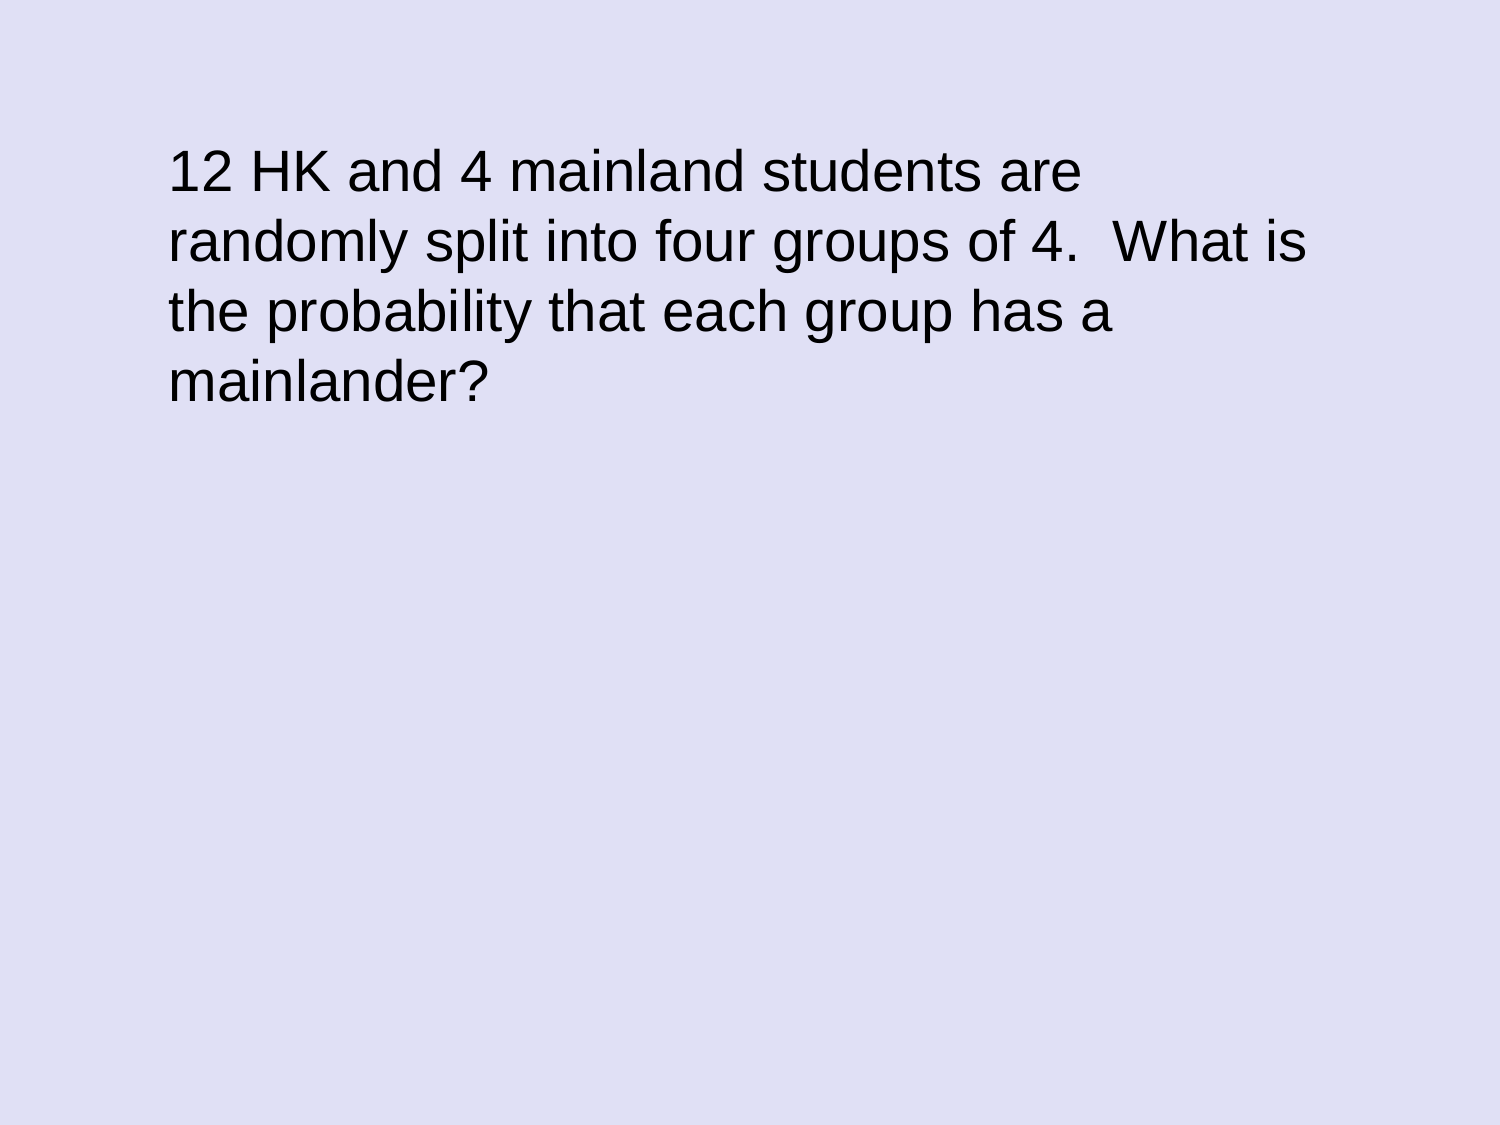

12 HK and 4 mainland students are randomly split into four groups of 4.  What is the probability that each group has a mainlander?